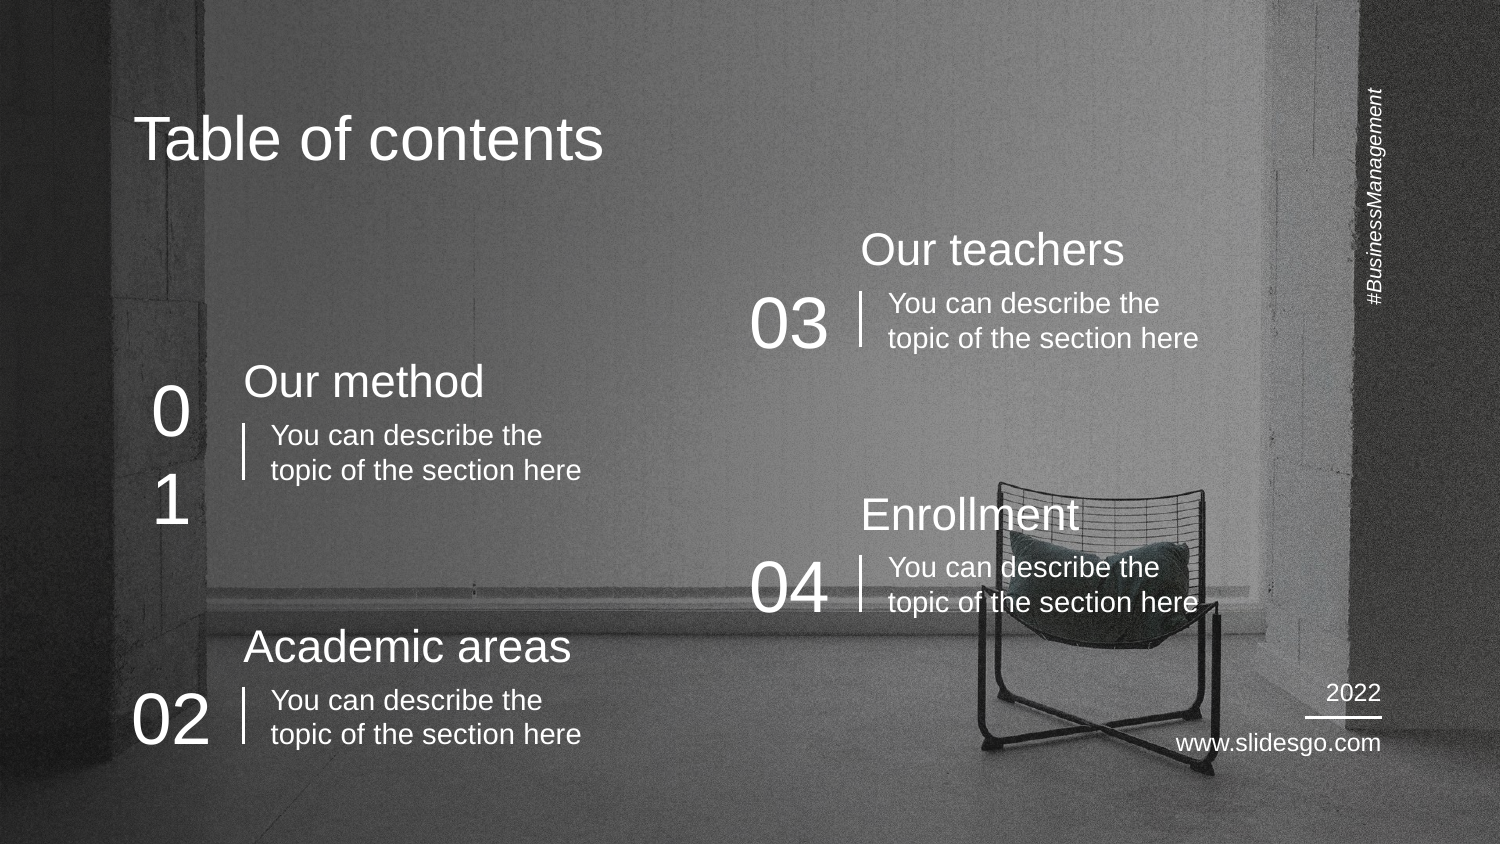

# Table of contents
#BusinessManagement
Our teachers
You can describe the topic of the section here
03
Our method
You can describe the topic of the section here
01
Enrollment
You can describe the topic of the section here
04
Academic areas
You can describe the topic of the section here
2022
02
www.slidesgo.com